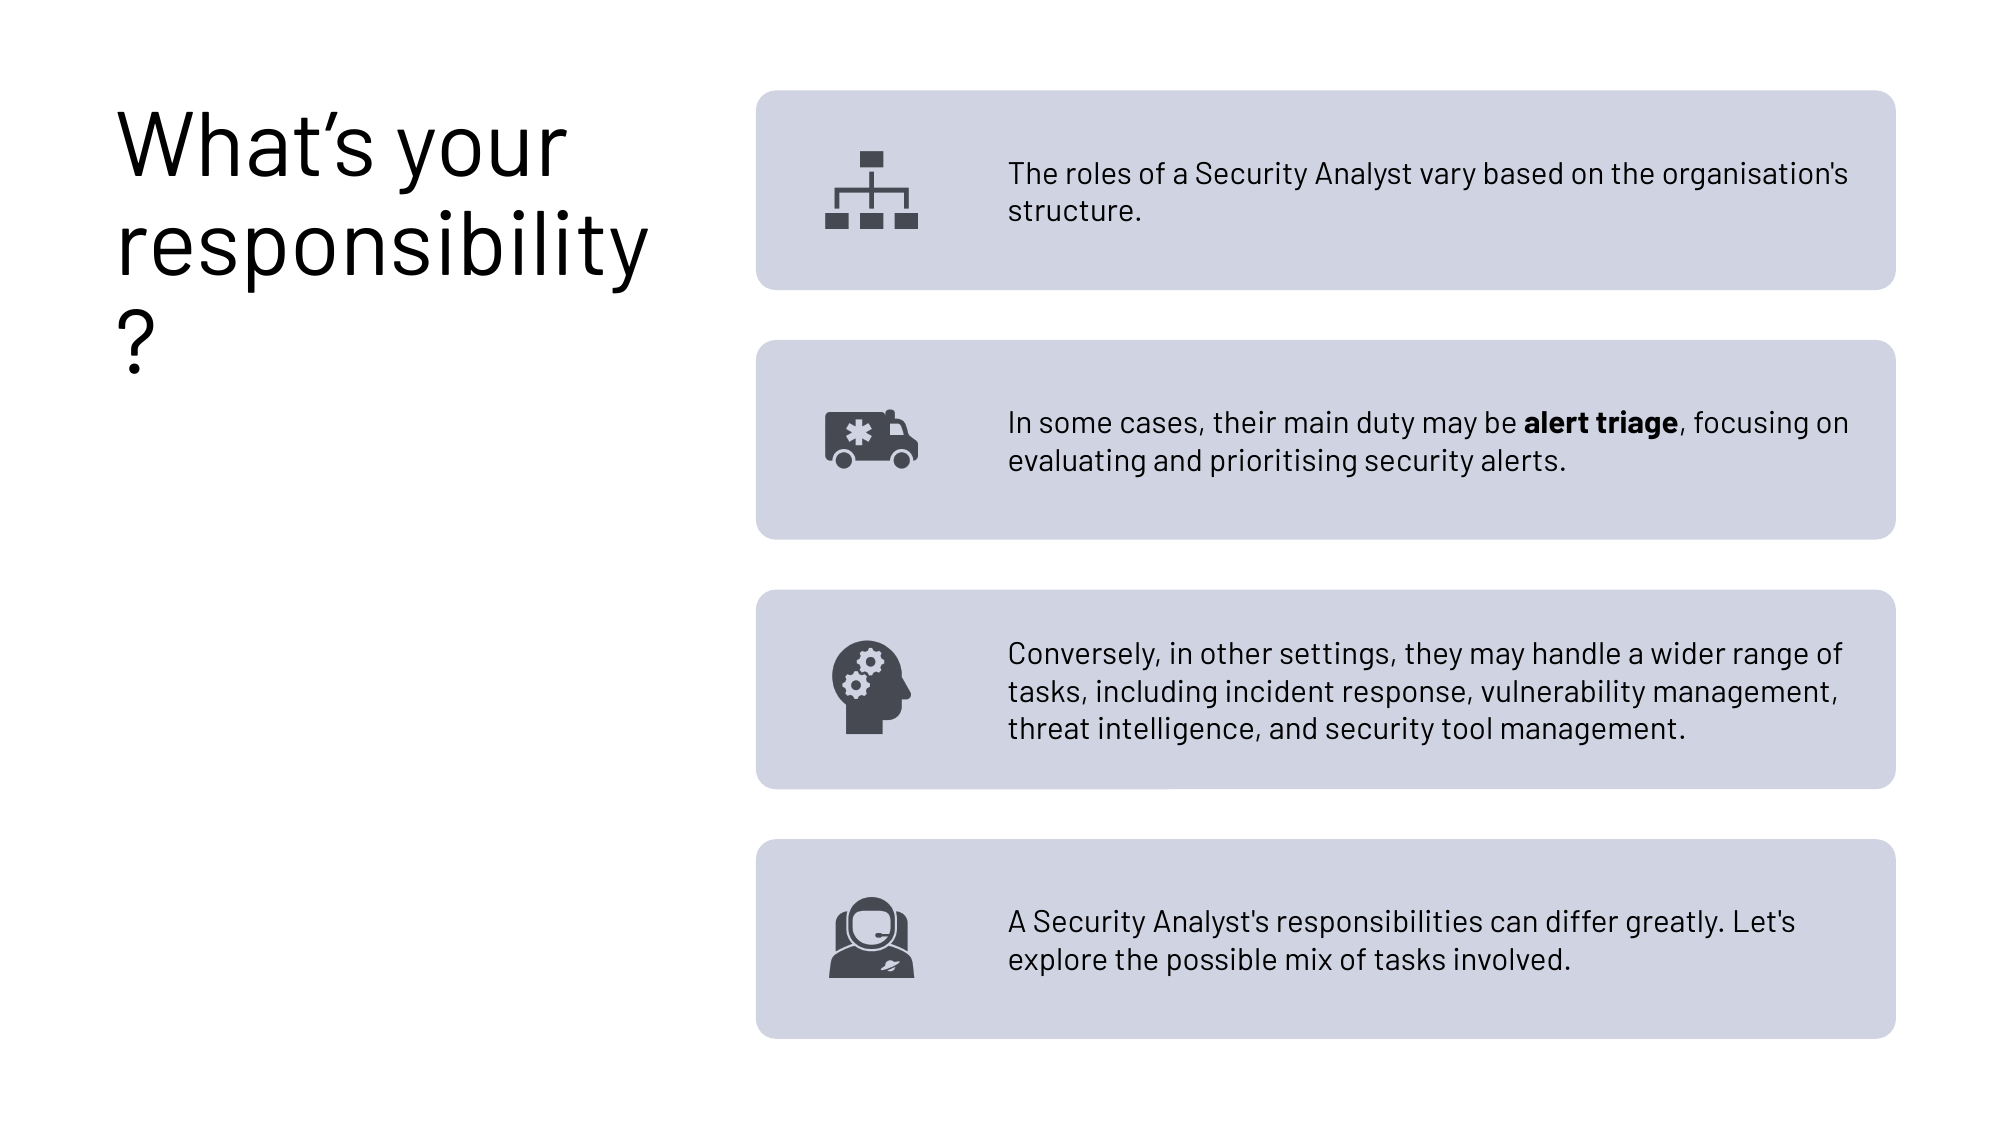

# What’s your responsibility?
The roles of a Security Analyst vary based on the organisation's structure.
In some cases, their main duty may be alert triage, focusing on evaluating and prioritising security alerts.
Conversely, in other settings, they may handle a wider range of tasks, including incident response, vulnerability management, threat intelligence, and security tool management.
A Security Analyst's responsibilities can differ greatly. Let's explore the possible mix of tasks involved.